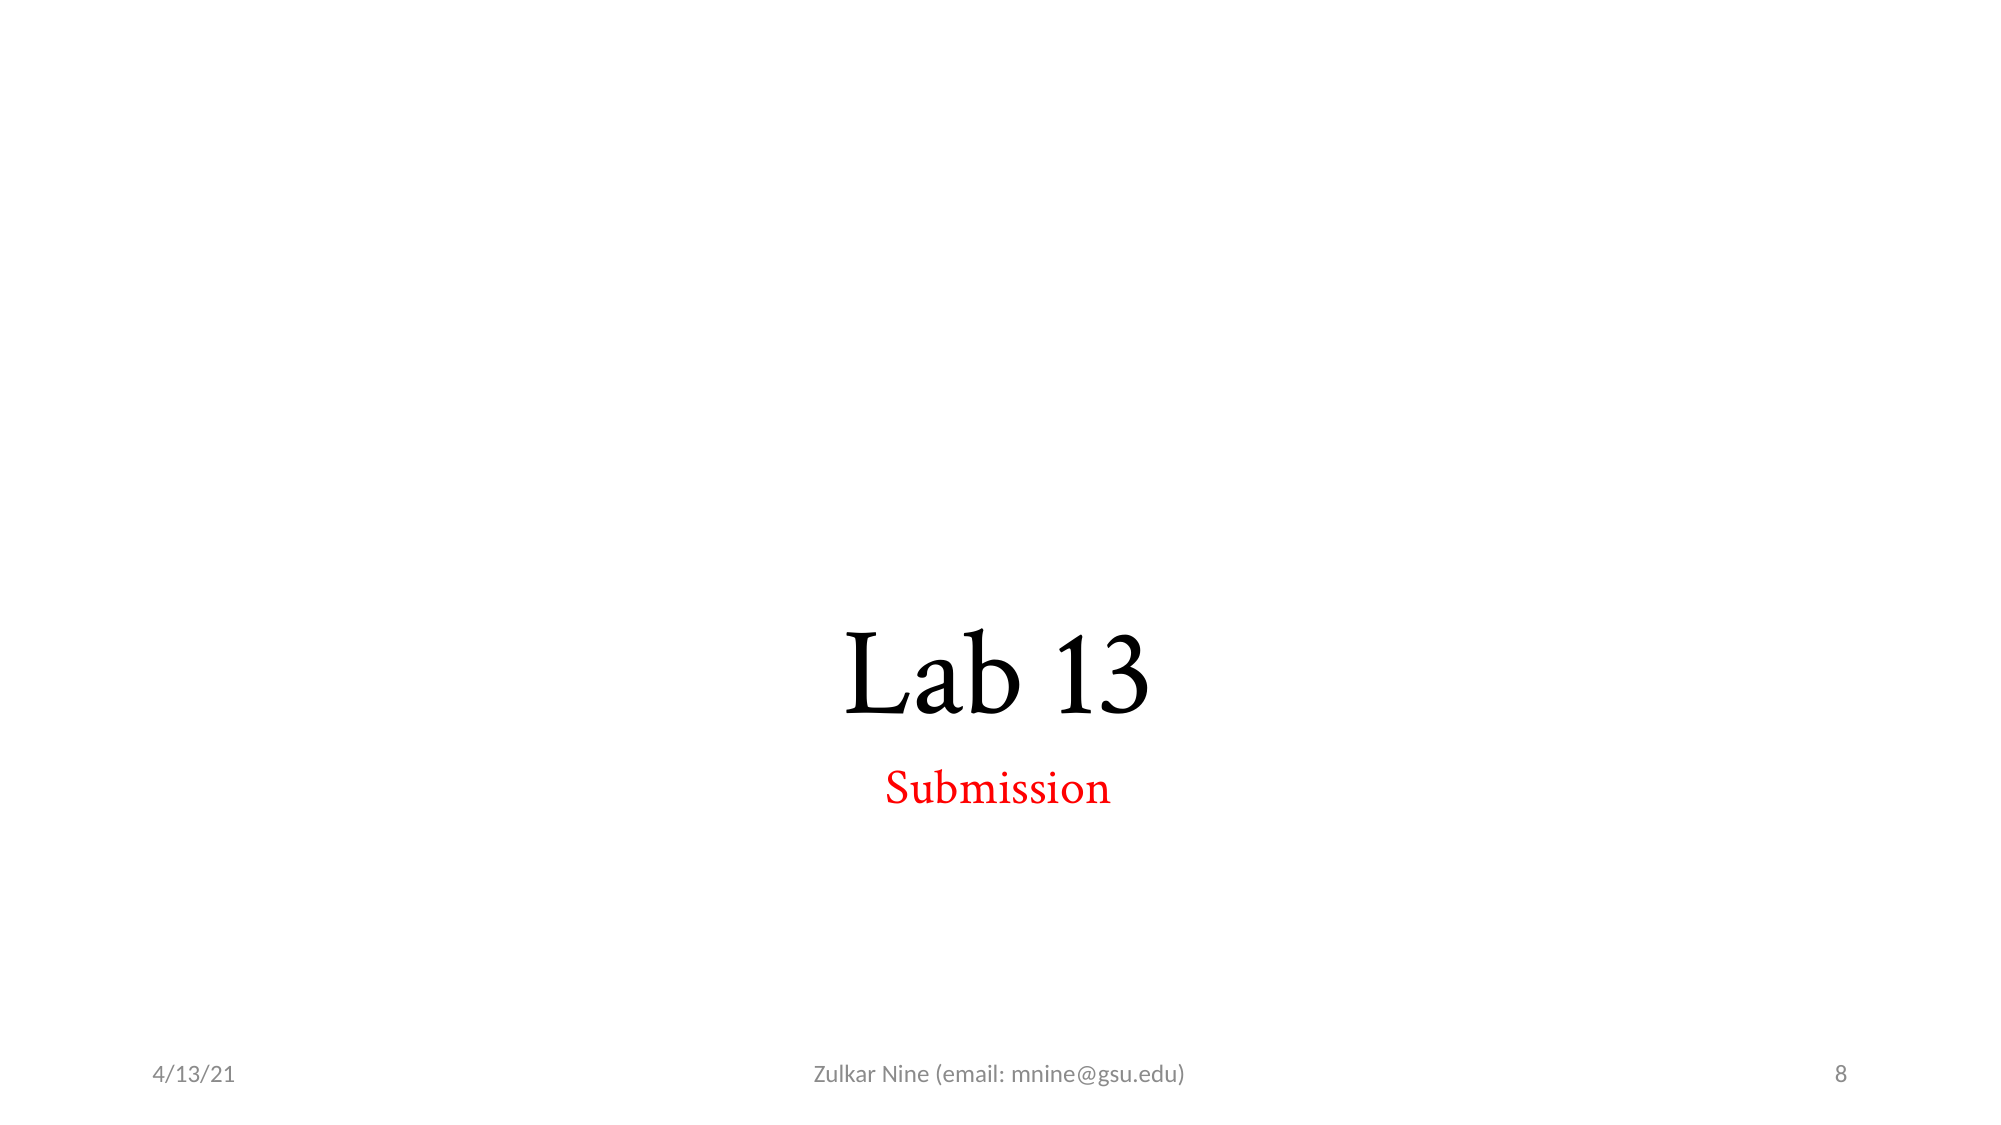

# Lab 13
Submission
4/13/21
Zulkar Nine (email: mnine@gsu.edu)
8